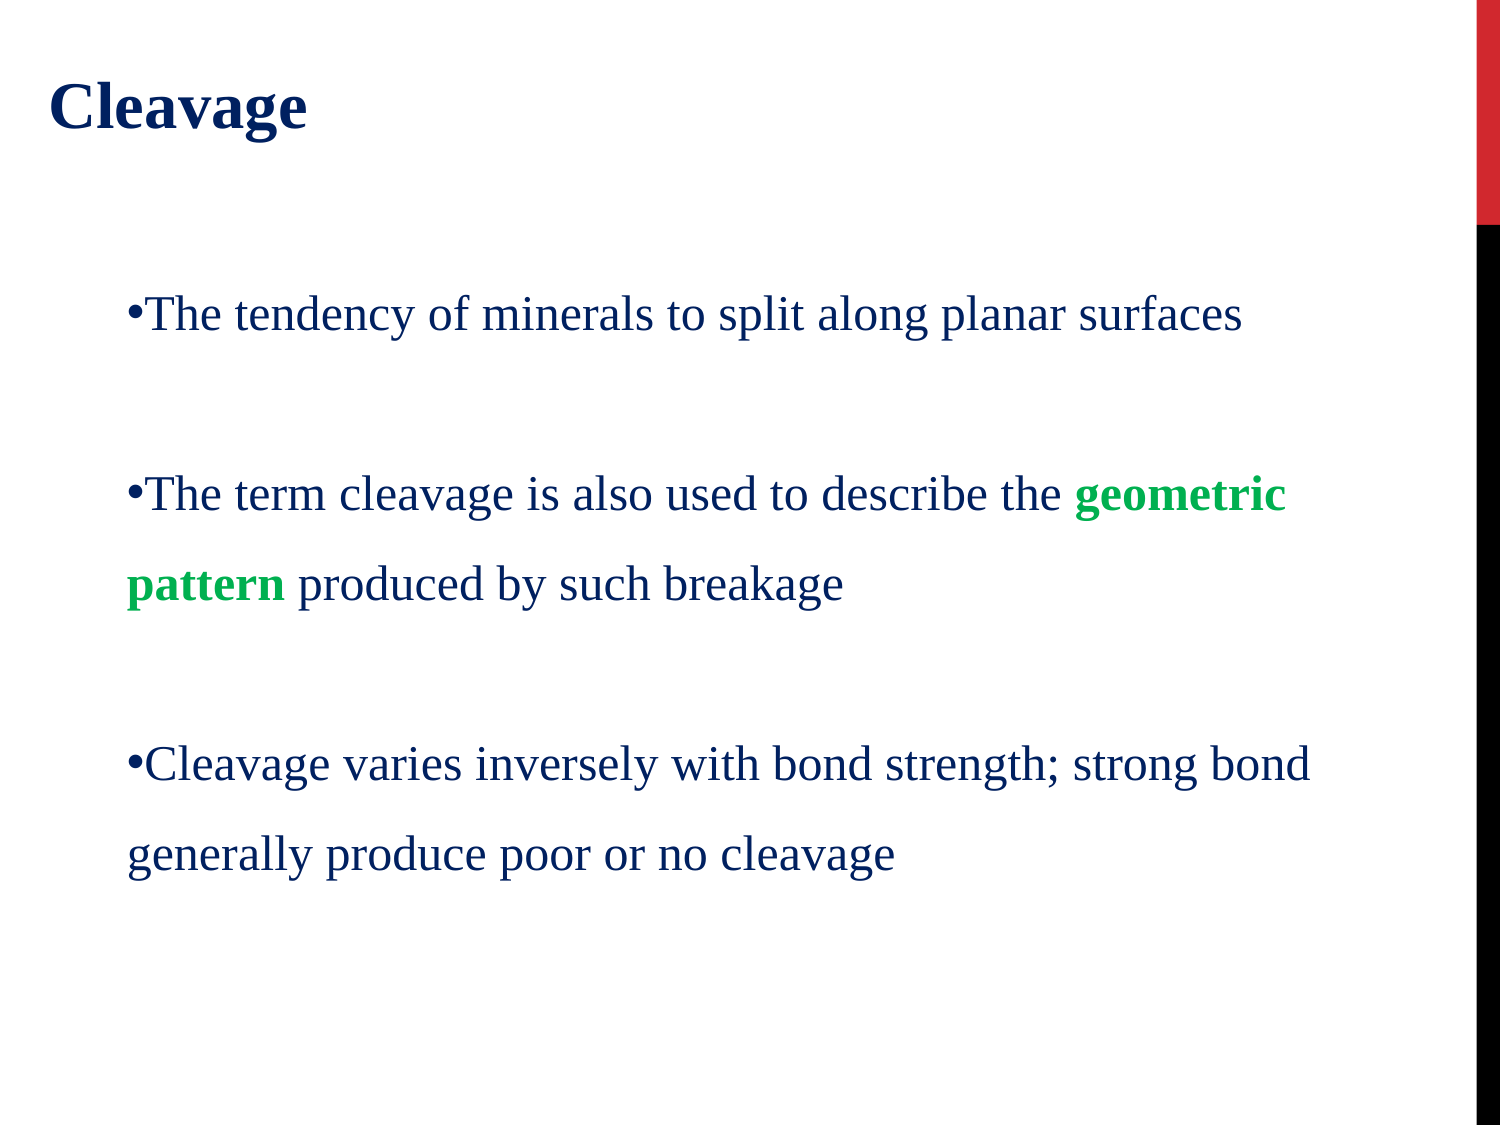

Cleavage
The tendency of minerals to split along planar surfaces

The term cleavage is also used to describe the geometric pattern produced by such breakage

Cleavage varies inversely with bond strength; strong bond
generally produce poor or no cleavage